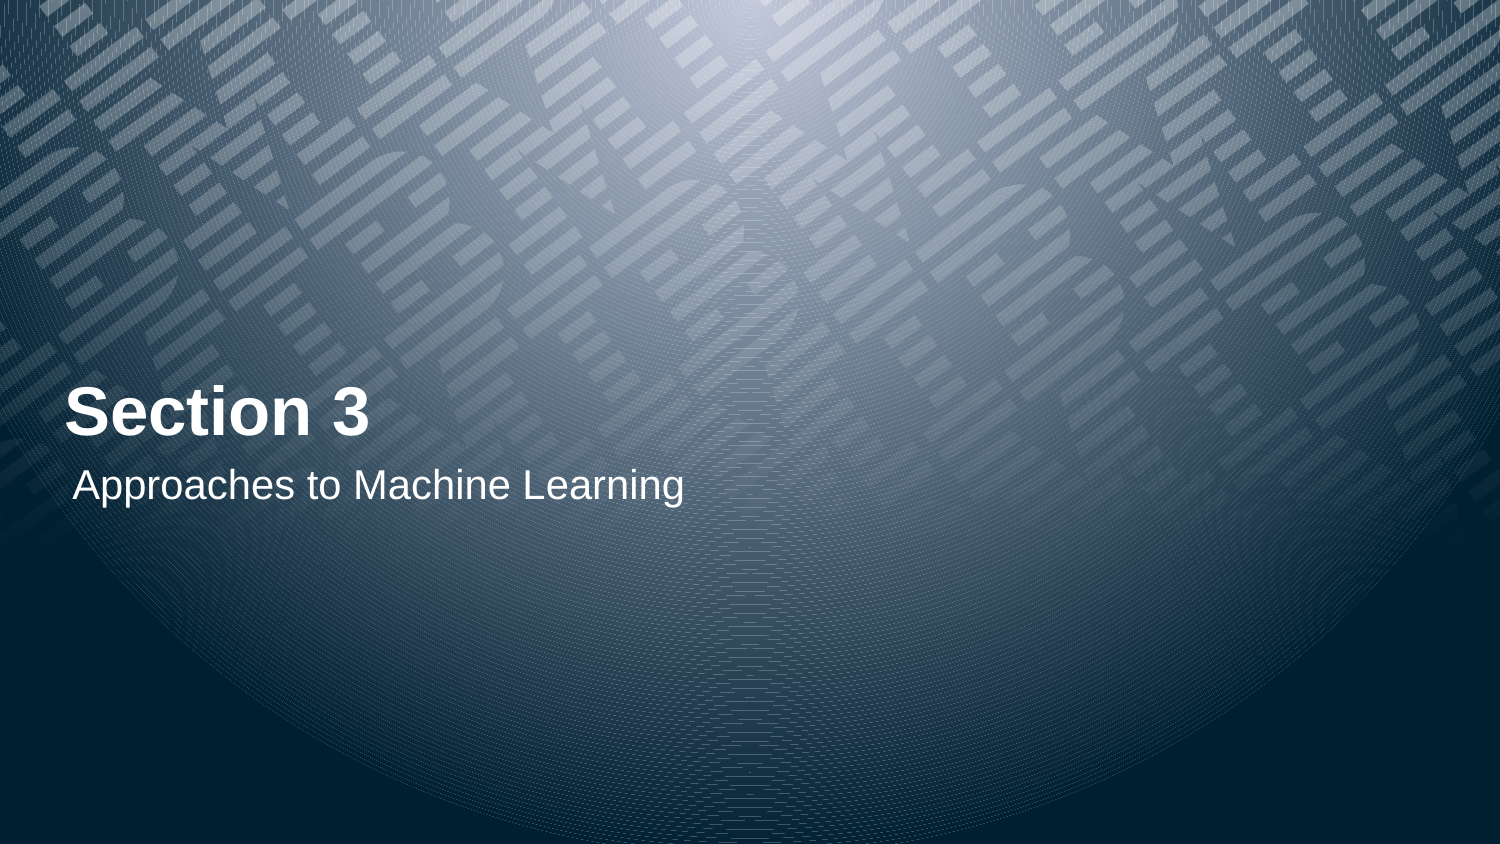

# Section 3
Approaches to Machine Learning